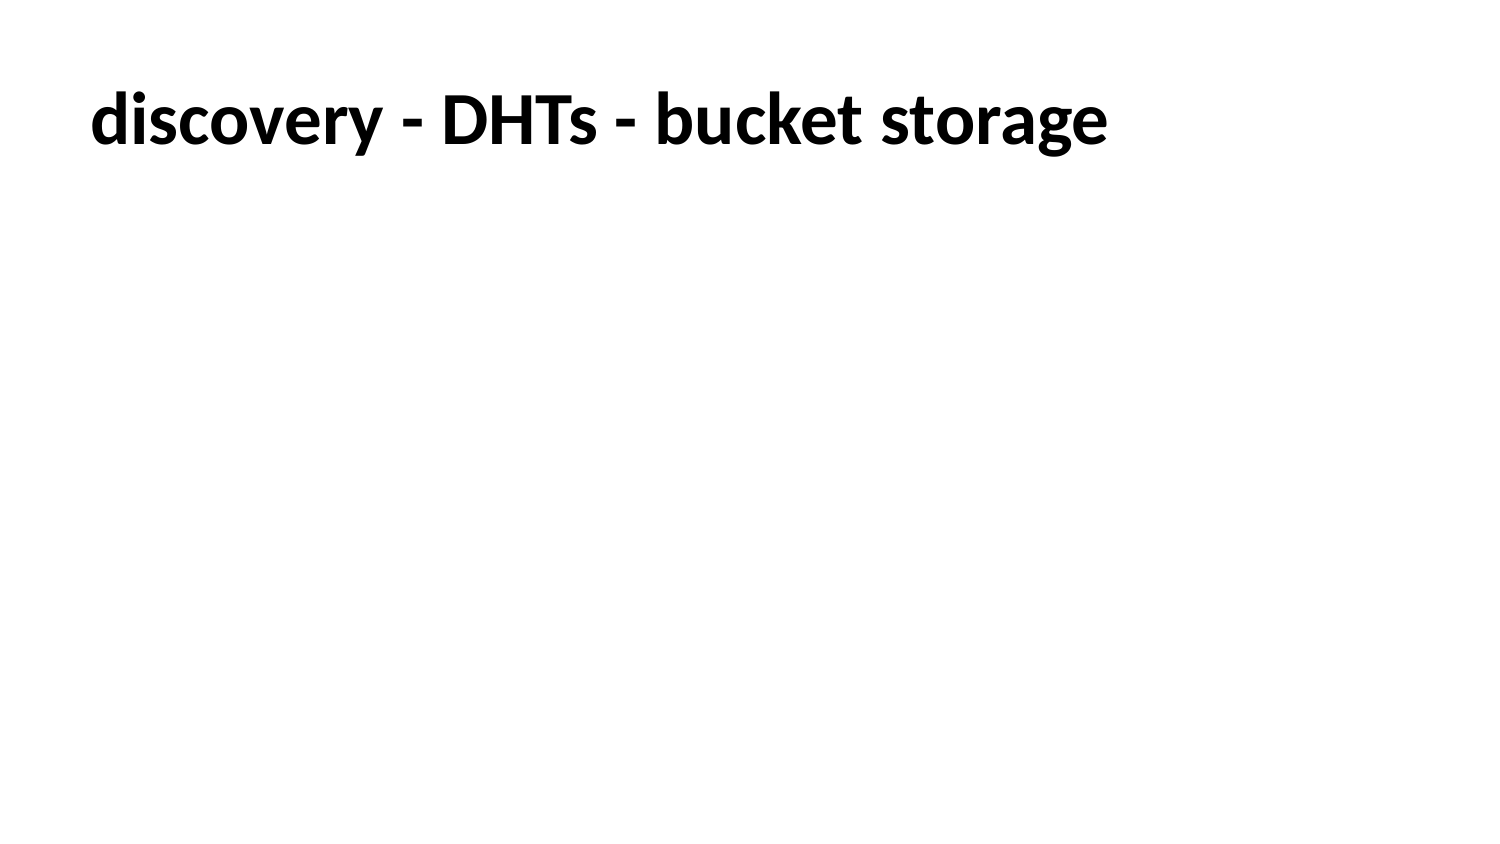

# discovery - DHTs - bucket storage